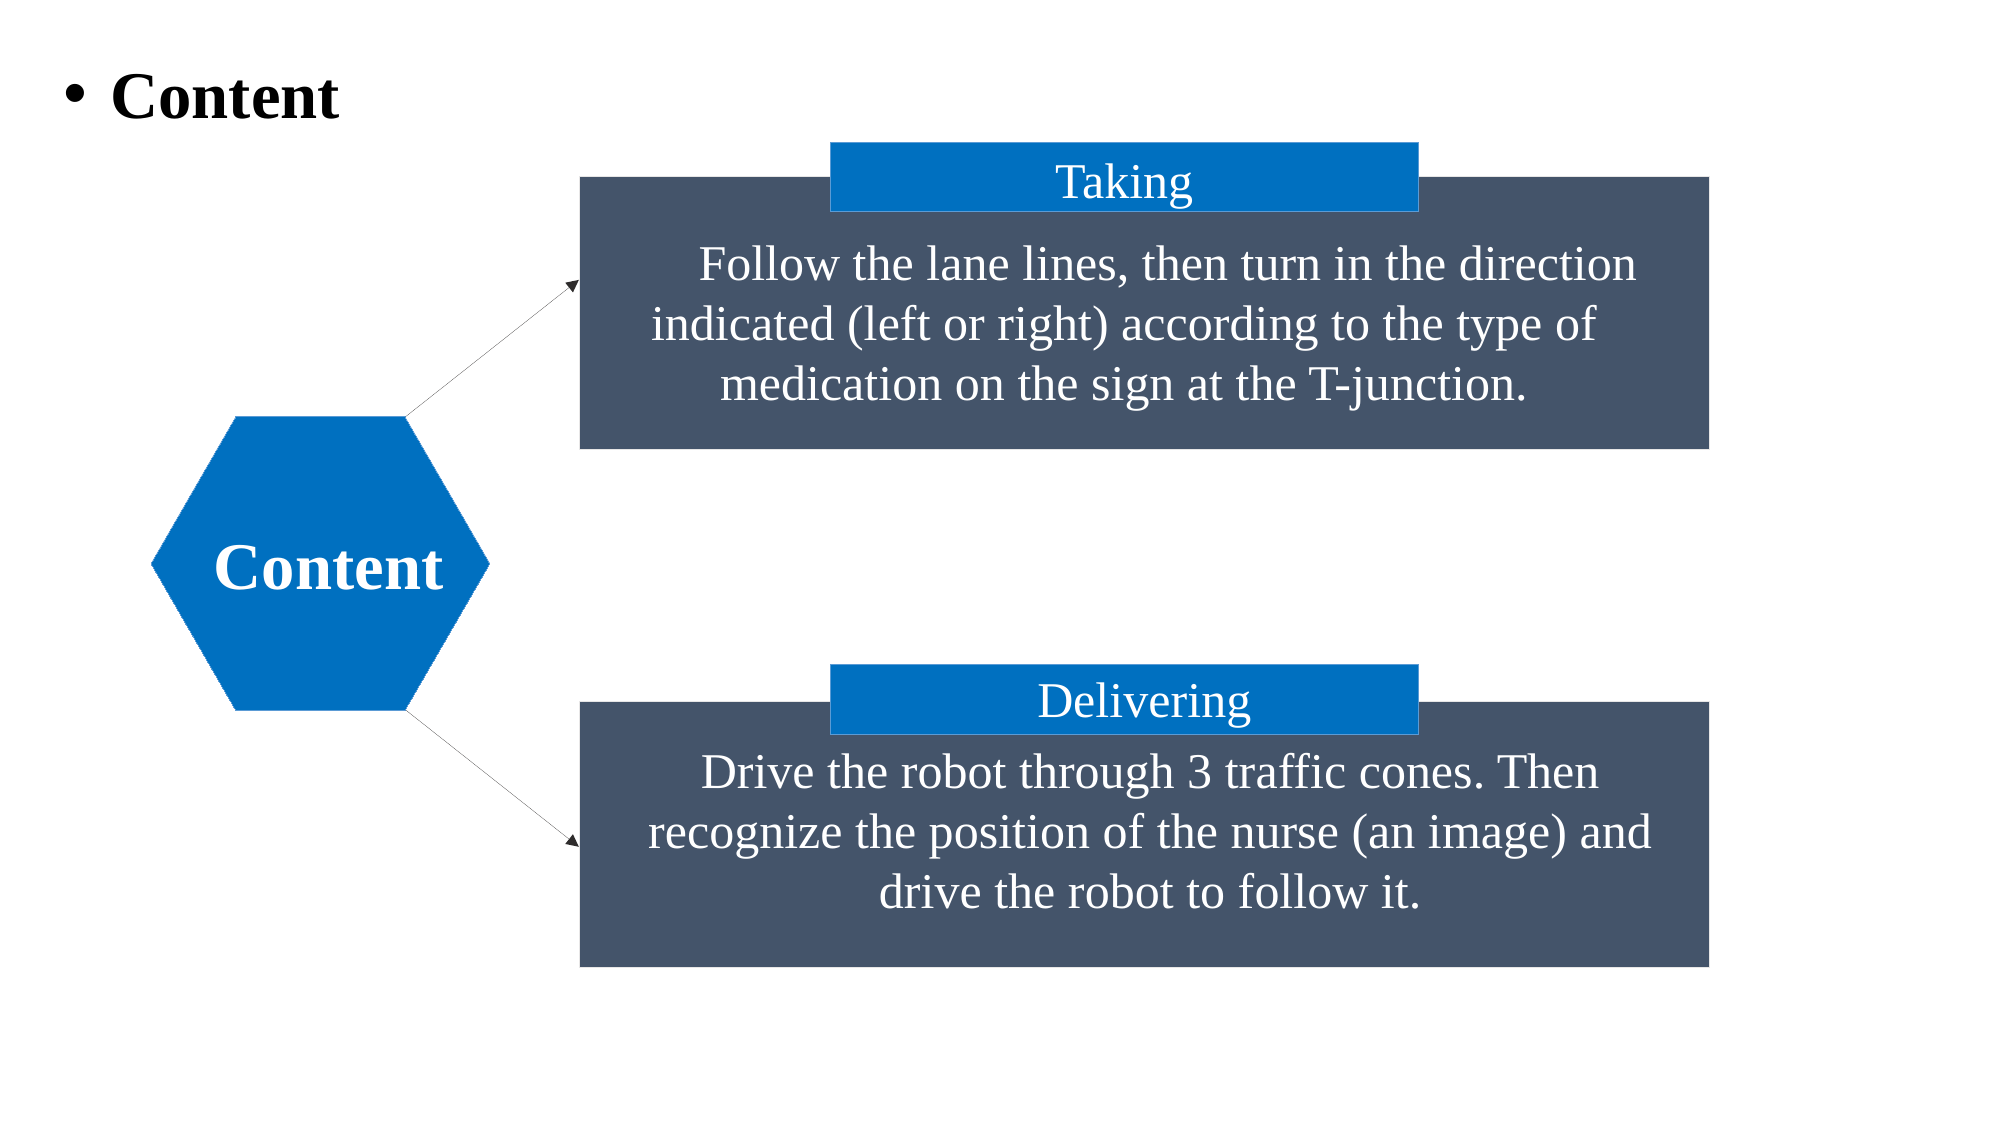

Content
Taking

       Follow the lane lines, then turn in the direction indicated (left or right) according to the type of medication on the sign at the T-junction.

 Content
Delivering

Drive the robot through 3 traffic cones. Then recognize the position of the nurse (an image) and drive the robot to follow it.